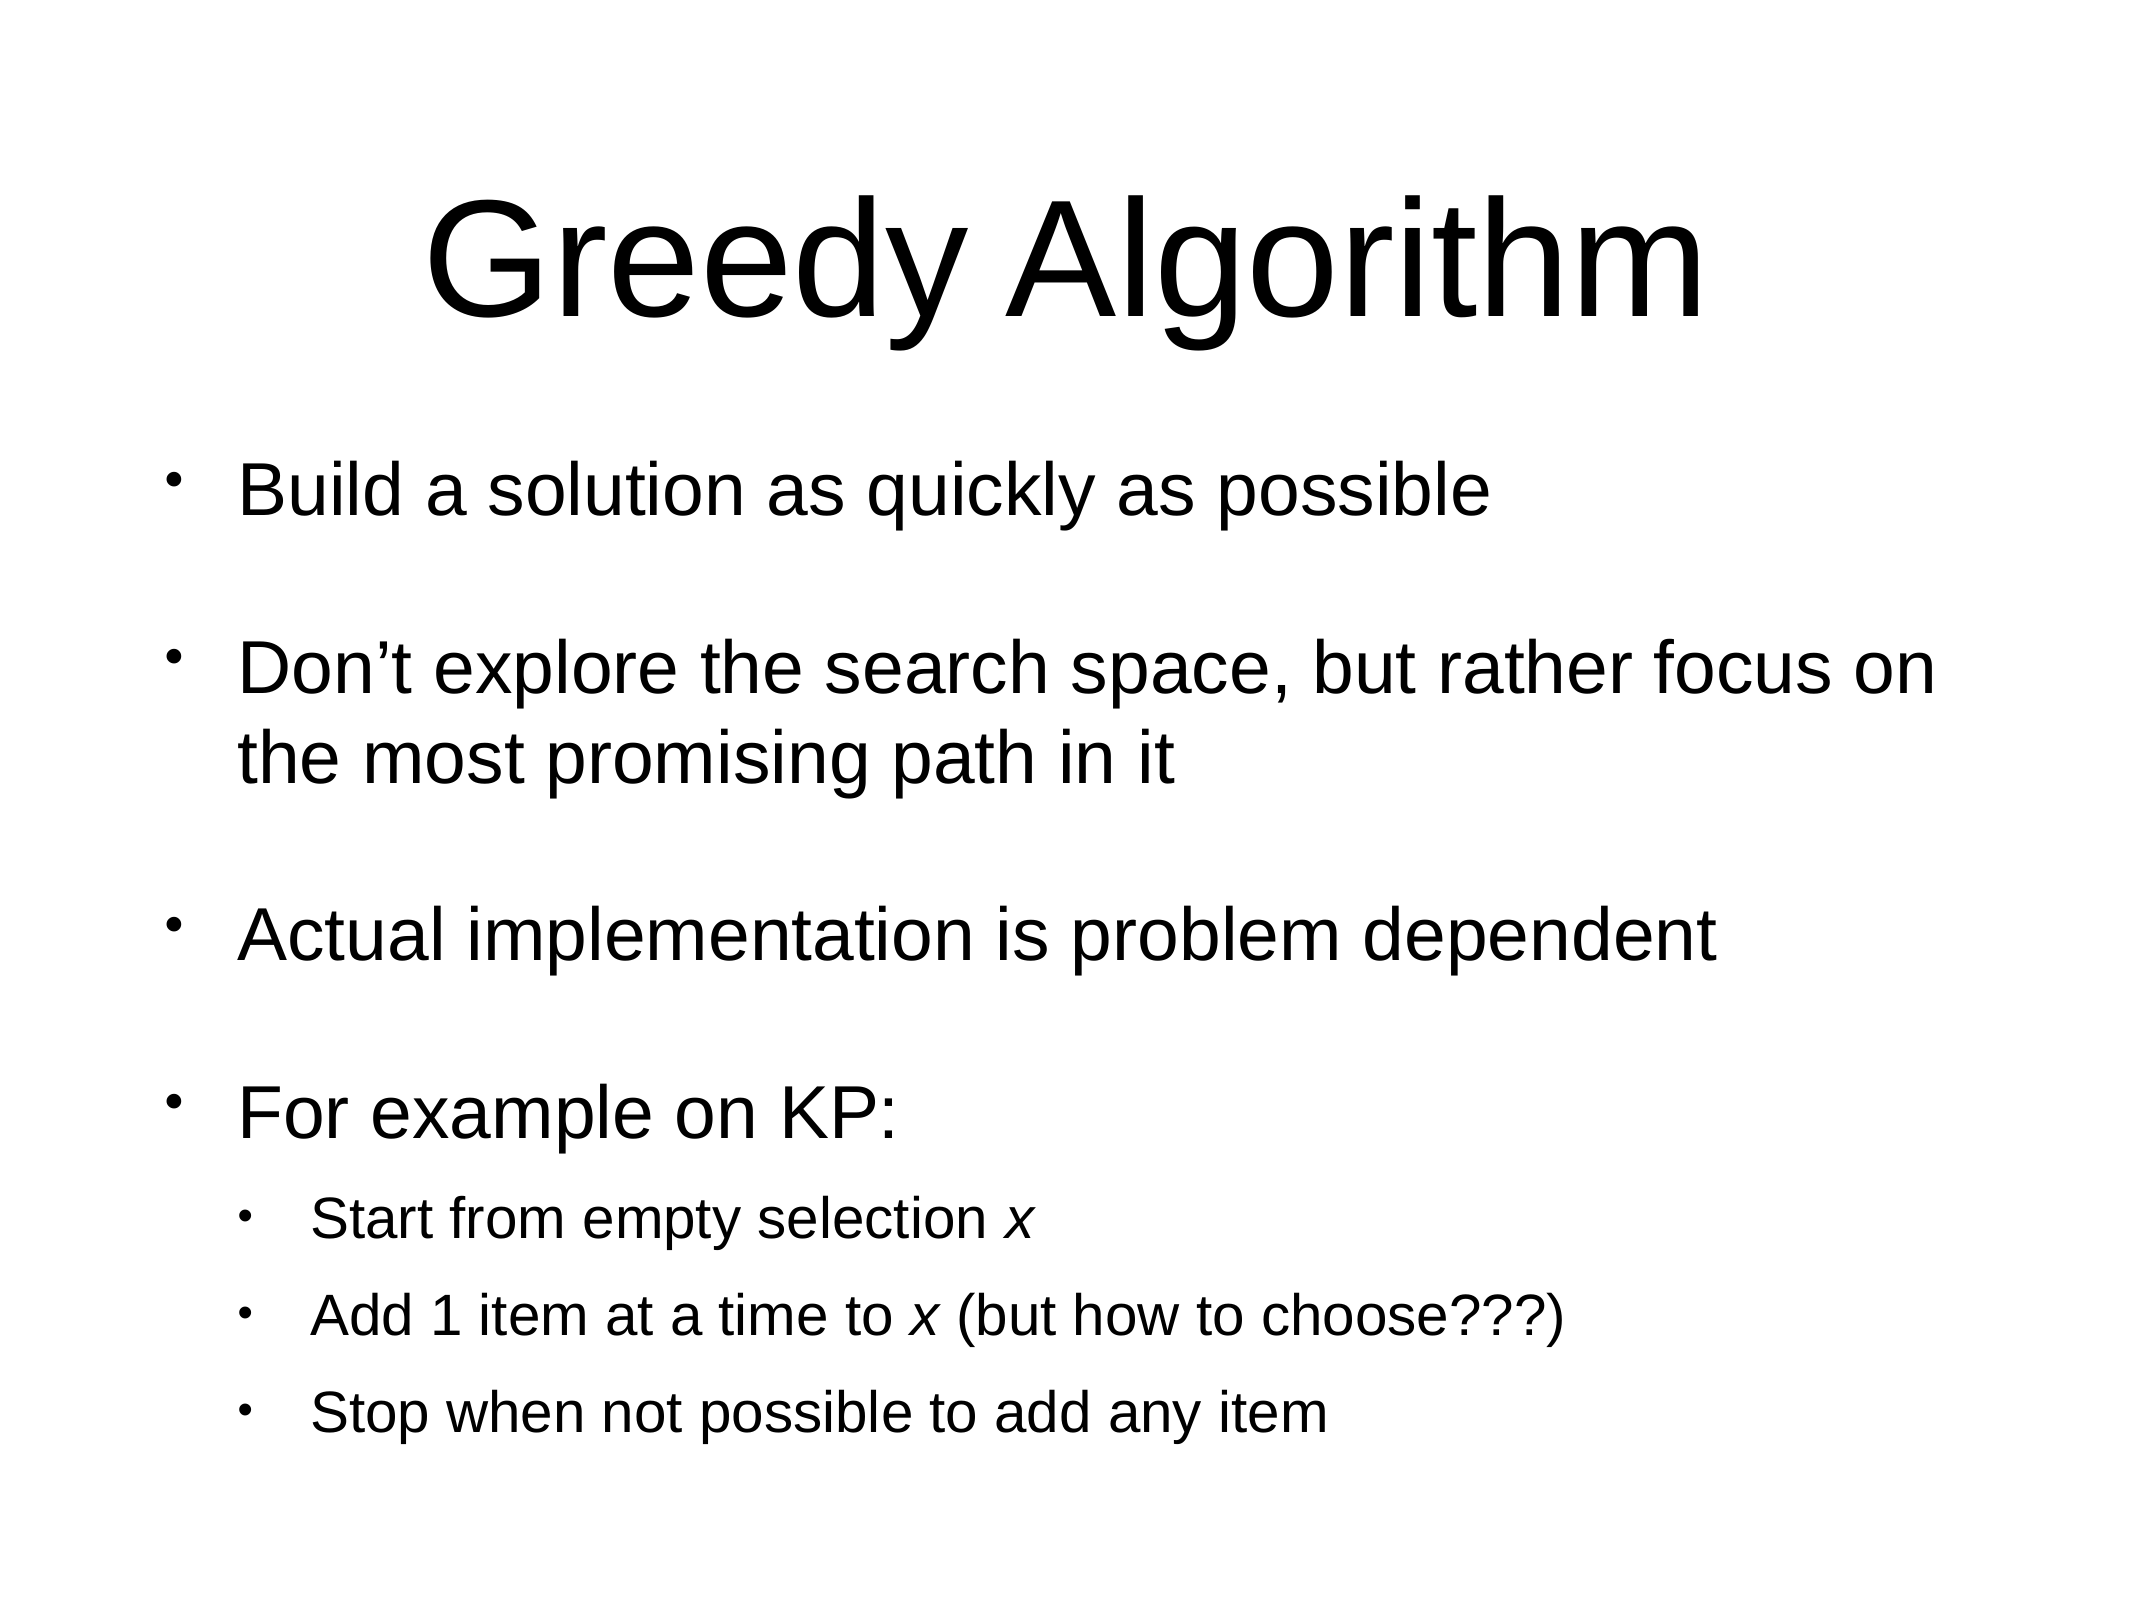

# Greedy Algorithm
Build a solution as quickly as possible
Don’t explore the search space, but rather focus on the most promising path in it
Actual implementation is problem dependent
For example on KP:
Start from empty selection x
Add 1 item at a time to x (but how to choose???)
Stop when not possible to add any item